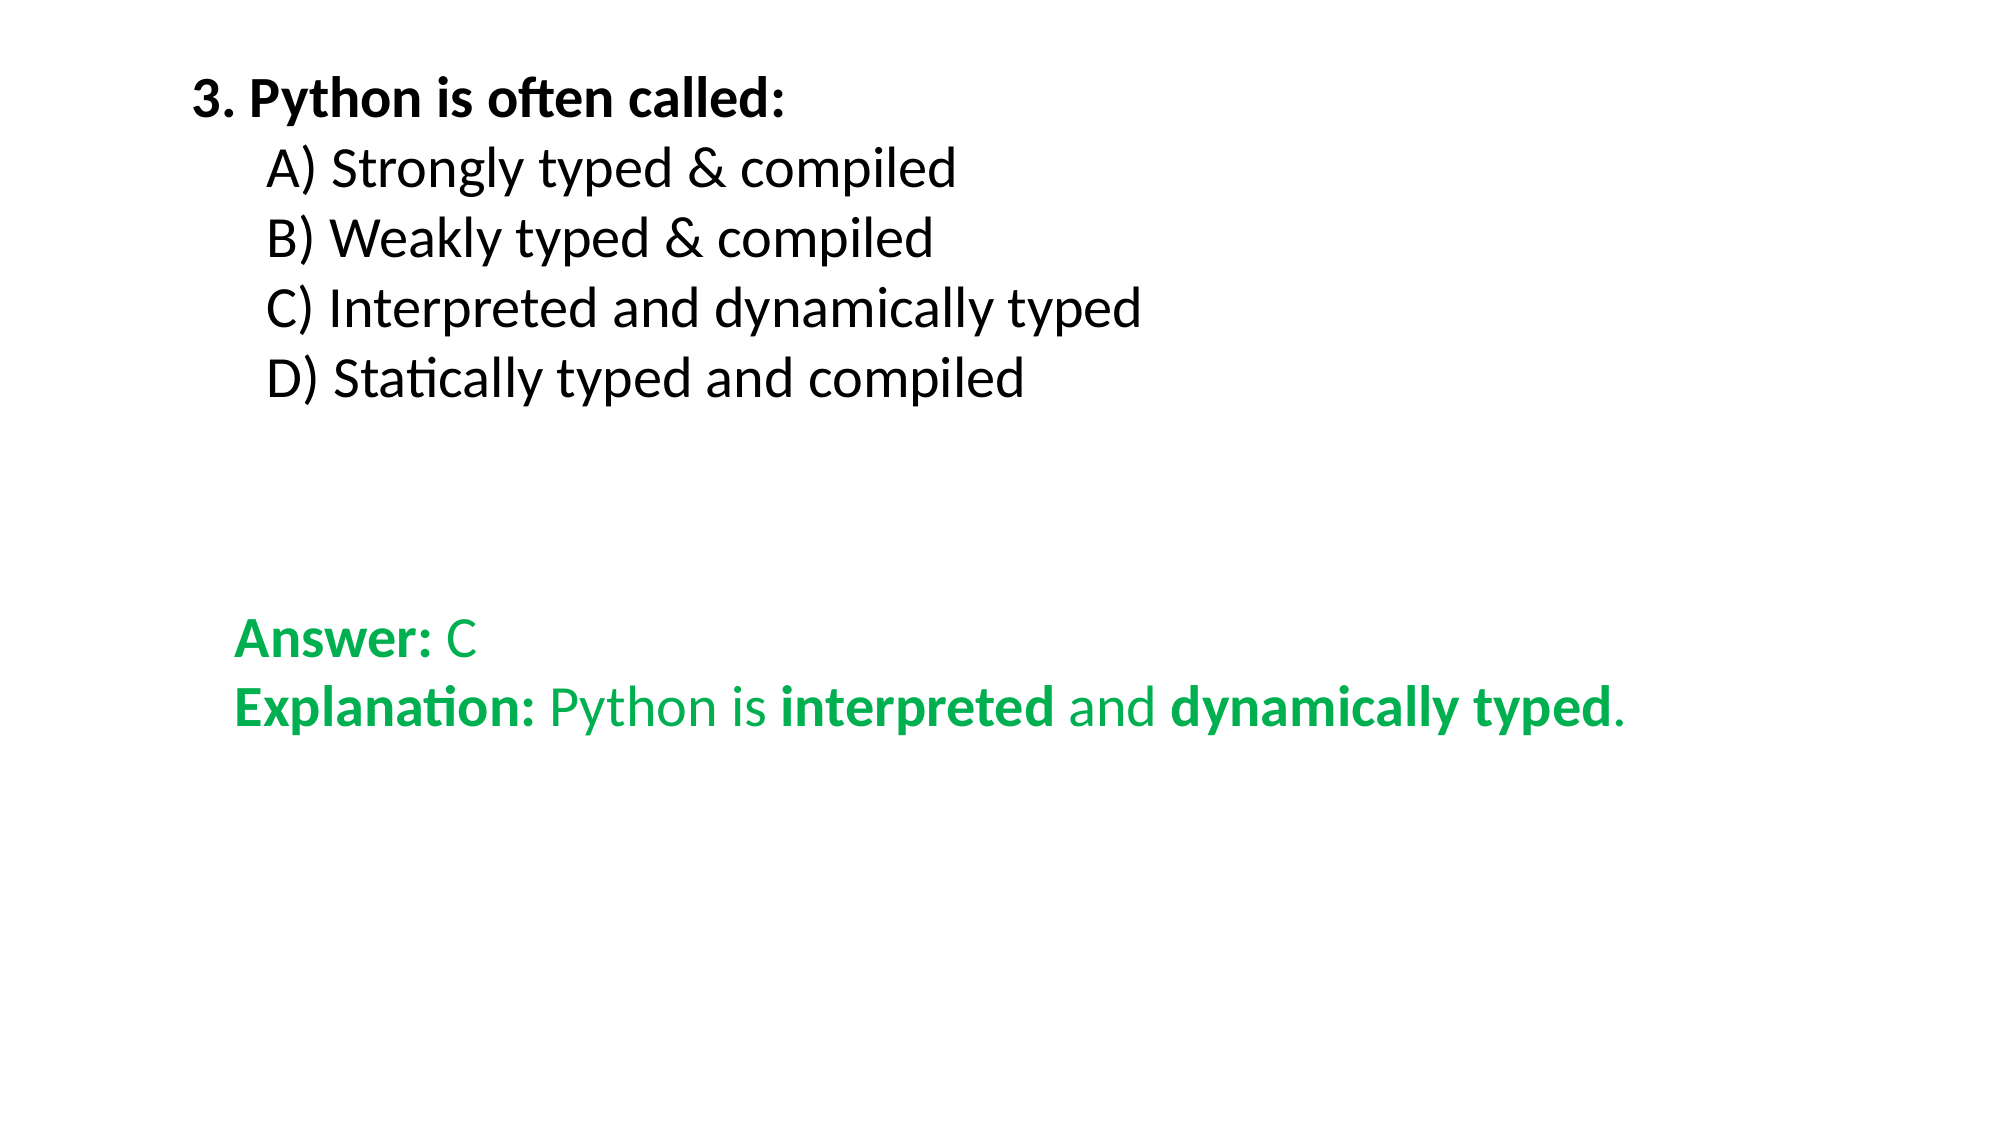

3. Python is often called:
A) Strongly typed & compiled
B) Weakly typed & compiled
C) Interpreted and dynamically typed
D) Statically typed and compiled
Answer: C
Explanation: Python is interpreted and dynamically typed.